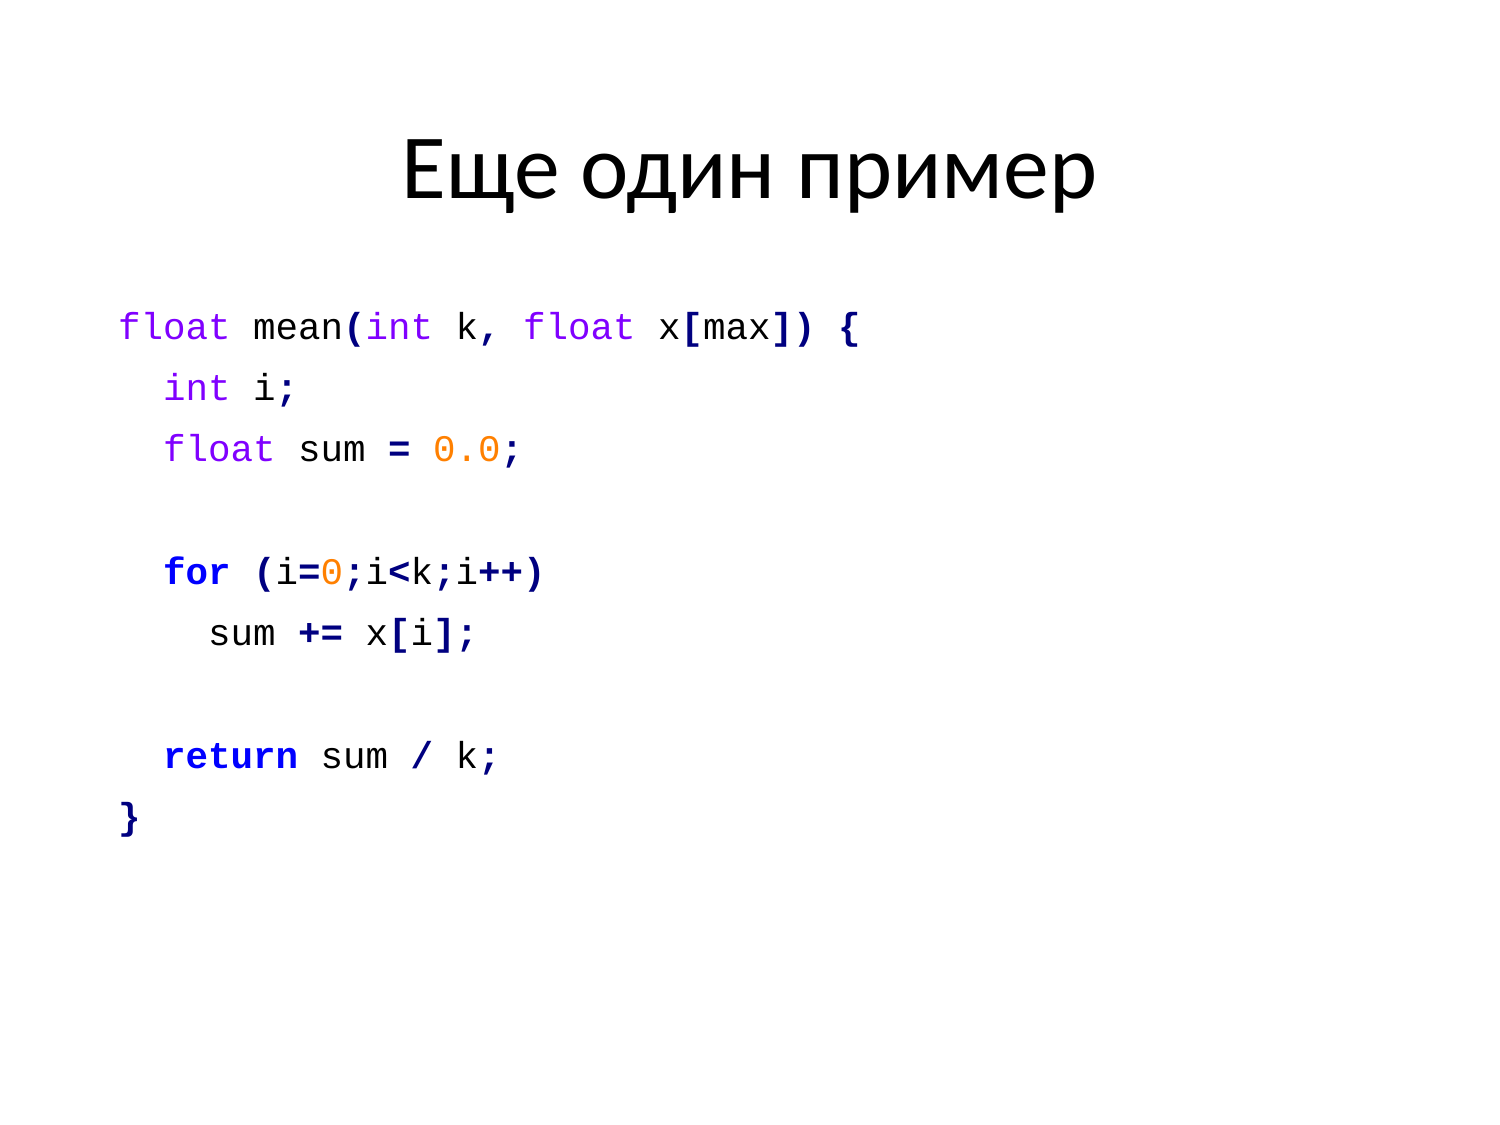

# Еще один пример
float mean(int k, float x[max]) {
  int i;
  float sum = 0.0;

  for (i=0;i<k;i++)
    sum += x[i];

  return sum / k;
}